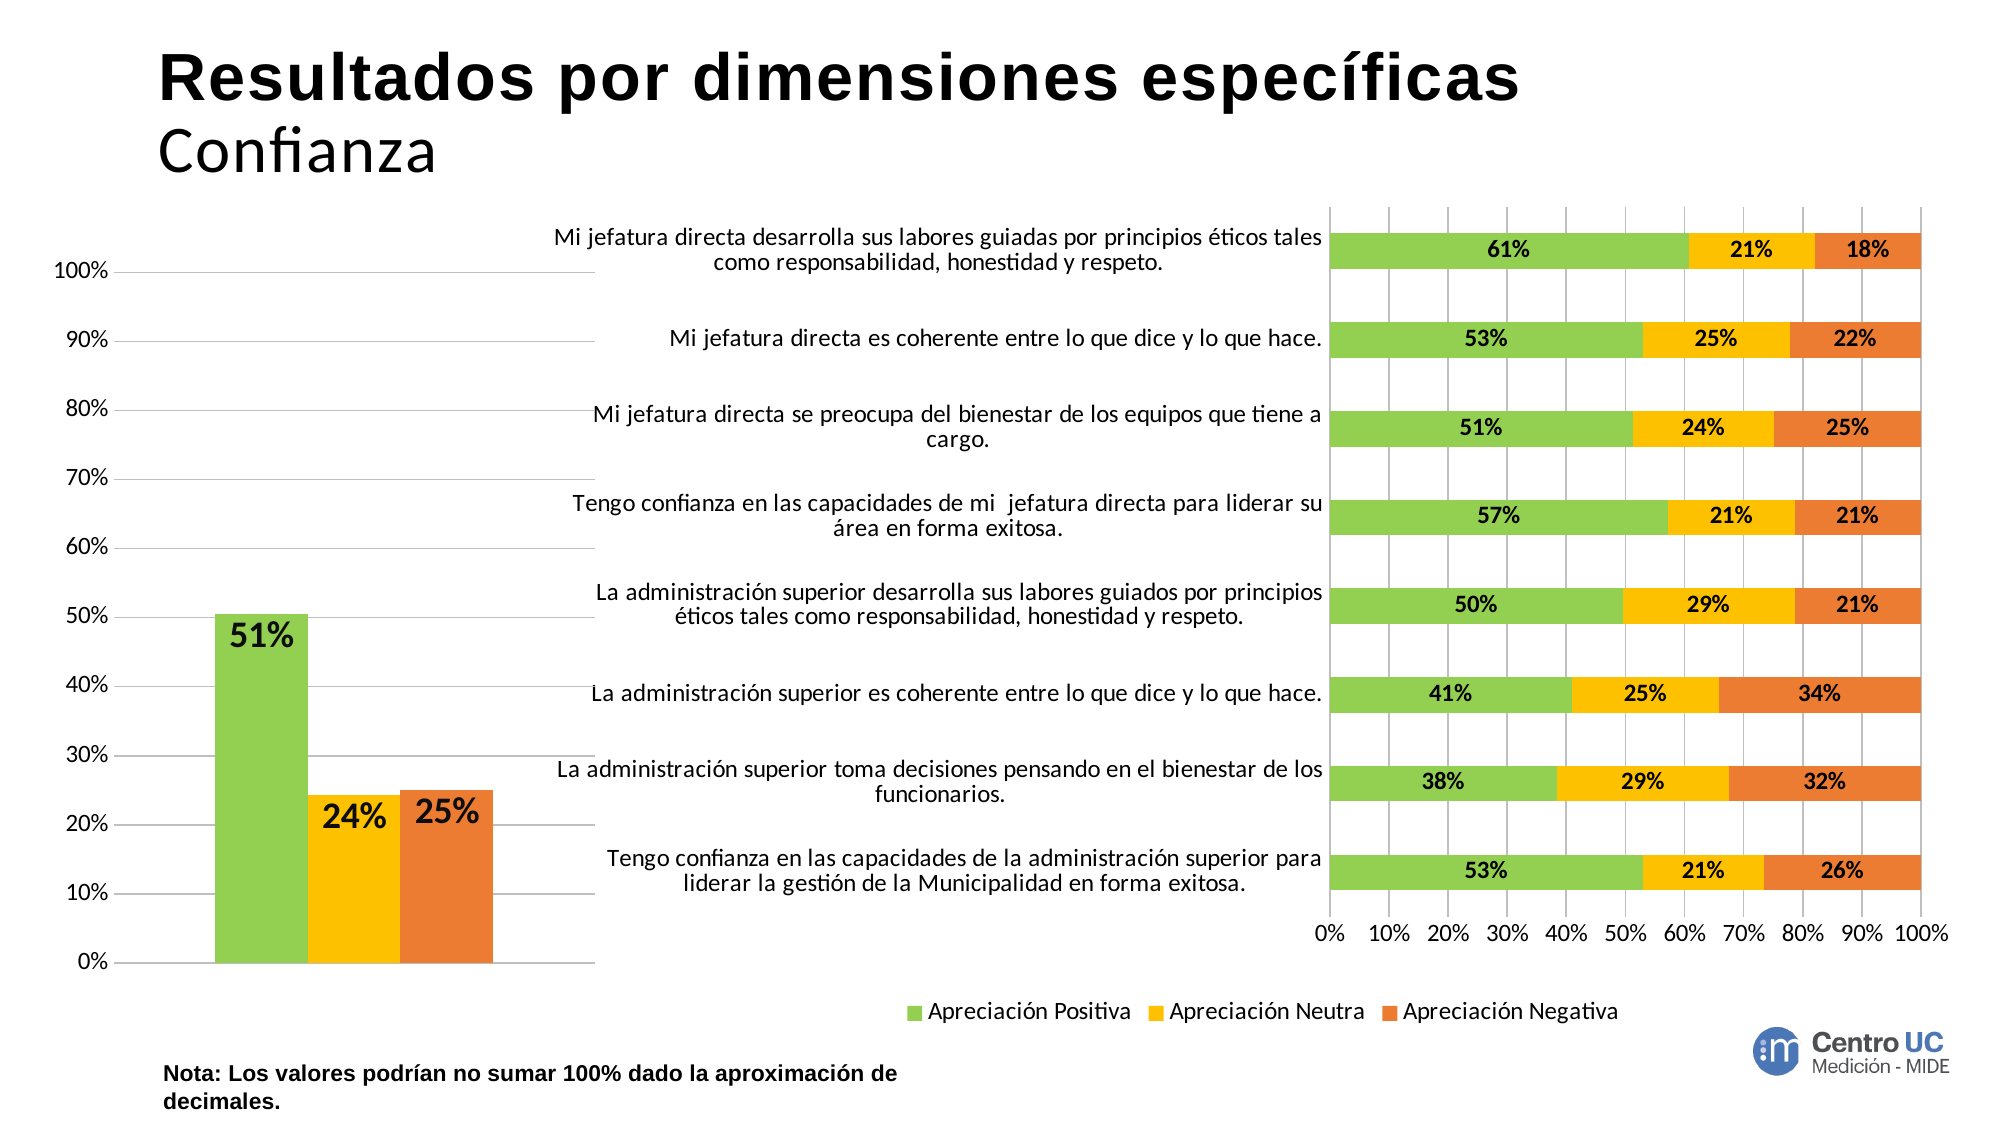

# Resultados por dimensiones específicas Confianza

### Chart

| Category | Apreciación Positiva | Apreciación Neutra | Apreciación Negativa |
|---|---|---|---|
| Tengo confianza en las capacidades de la administración superior para liderar la gestión de la Municipalidad en forma exitosa. | 0.5299145299145299 | 0.20512820512820512 | 0.26495726495726496 |
| La administración superior toma decisiones pensando en el bienestar de los funcionarios. | 0.38461538461538464 | 0.2905982905982906 | 0.3247863247863248 |
| La administración superior es coherente entre lo que dice y lo que hace. | 0.41025641025641024 | 0.24786324786324787 | 0.3418803418803419 |
| La administración superior desarrolla sus labores guiados por principios éticos tales como responsabilidad, honestidad y respeto. | 0.49572649572649574 | 0.2905982905982906 | 0.21367521367521367 |
| Tengo confianza en las capacidades de mi  jefatura directa para liderar su área en forma exitosa. | 0.5726495726495726 | 0.21367521367521367 | 0.21367521367521367 |
| Mi jefatura directa se preocupa del bienestar de los equipos que tiene a cargo. | 0.5128205128205128 | 0.23931623931623933 | 0.24786324786324787 |
| Mi jefatura directa es coherente entre lo que dice y lo que hace. | 0.5299145299145299 | 0.24786324786324787 | 0.2222222222222222 |
| Mi jefatura directa desarrolla sus labores guiadas por principios éticos tales como responsabilidad, honestidad y respeto. | 0.6068376068376068 | 0.21367521367521367 | 0.1794871794871795 |

### Chart

| Category | Apreciación Positiva | Apreciación Neutra | Apreciación Negativa |
|---|---|---|---|
| Confianza | 0.5053418803418803 | 0.24358974358974358 | 0.25106837606837606 |
Nota: Los valores podrían no sumar 100% dado la aproximación de decimales.